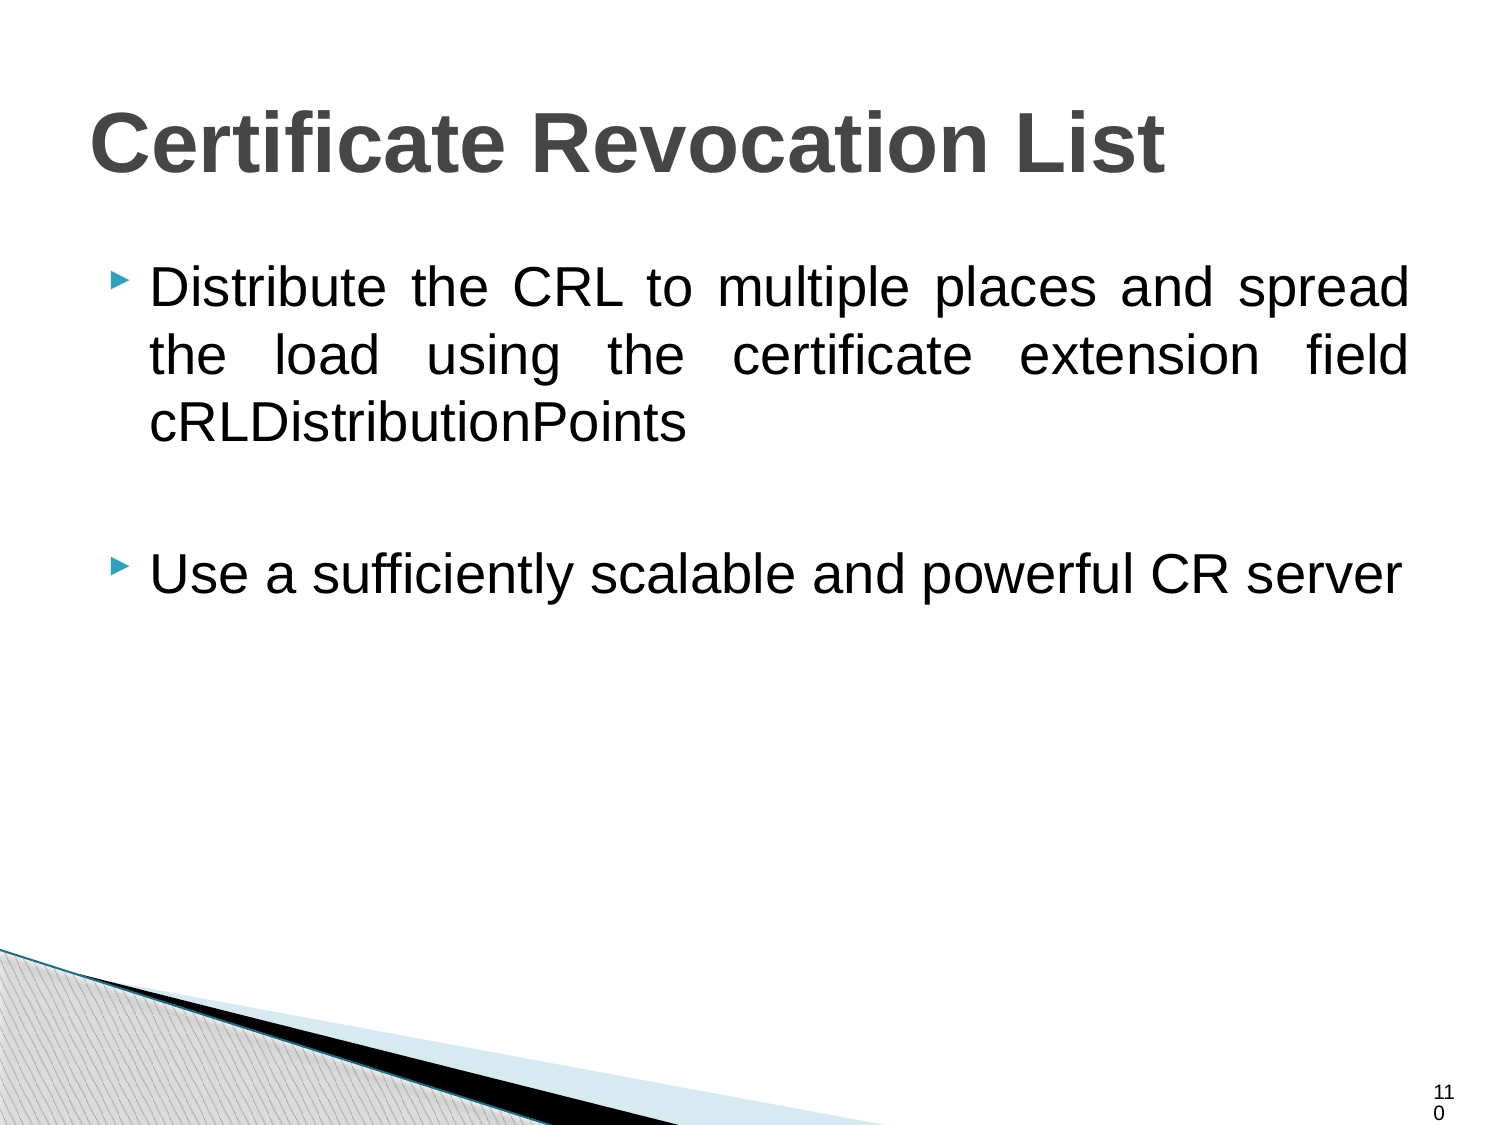

# Certificate Revocation List
Distribute the CRL to multiple places and spread the load using the certificate extension field cRLDistributionPoints

Use a sufficiently scalable and powerful CR server

110